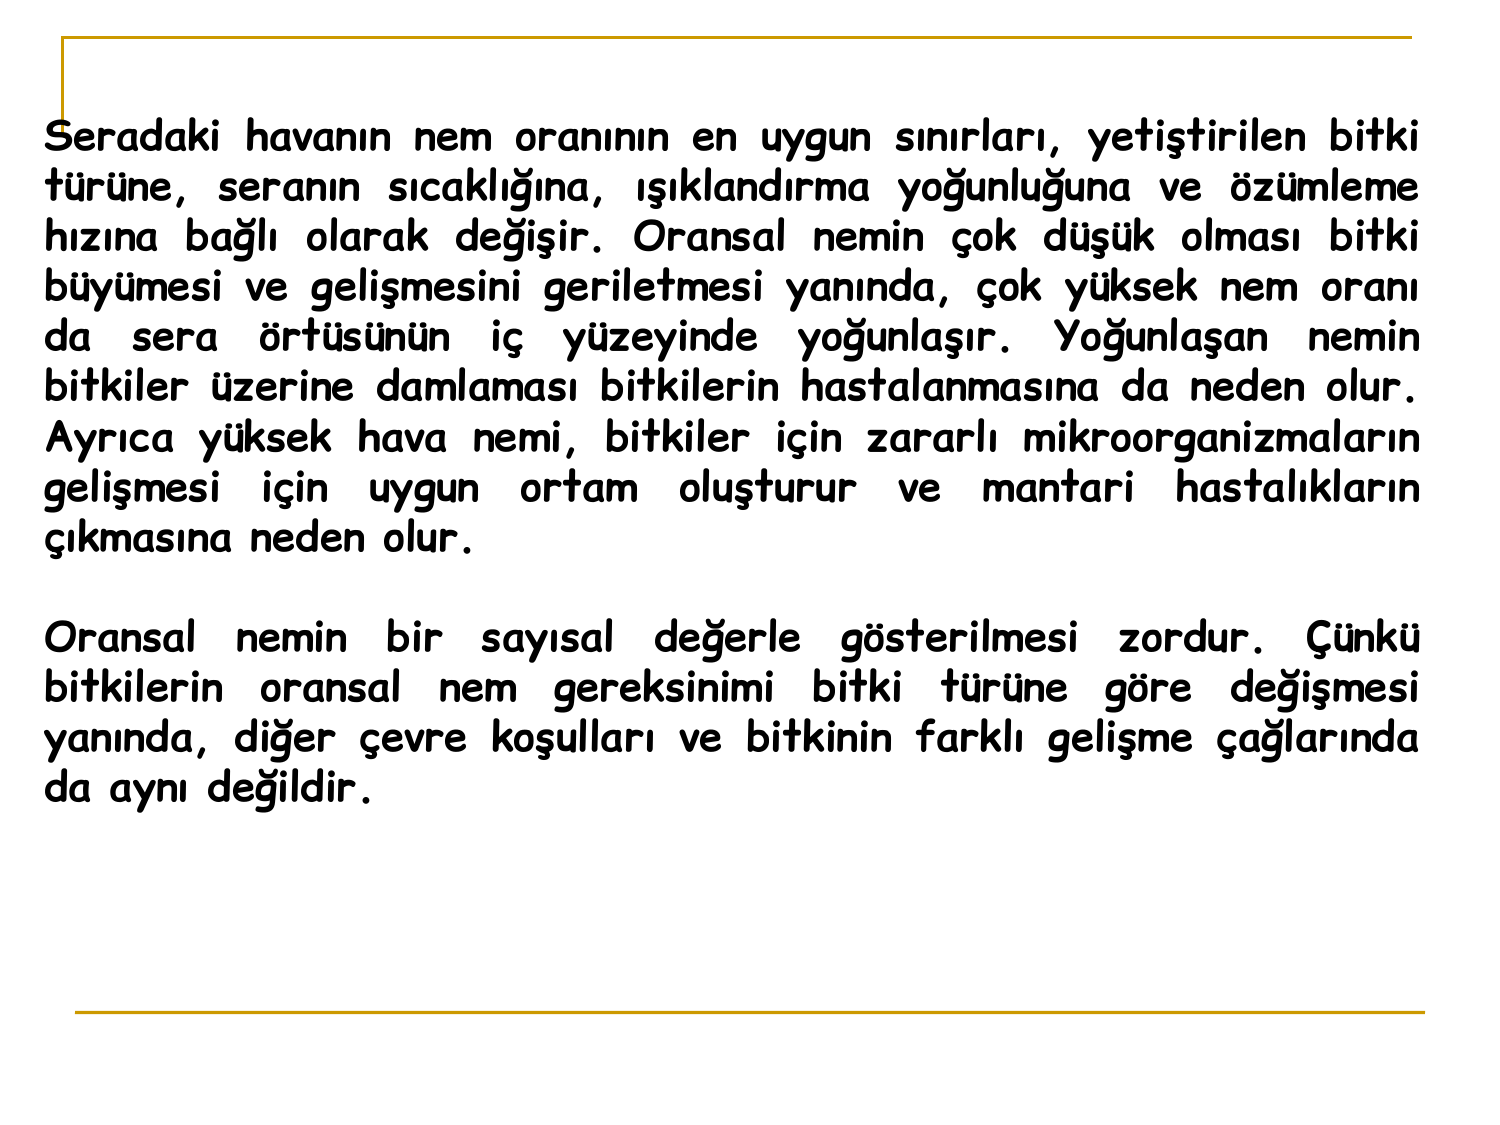

Seradaki havanın nem oranının en uygun sınırları, yetiştirilen bitki türüne, seranın sıcaklığına, ışıklandırma yoğunluğuna ve özümleme hızına bağlı olarak değişir. Oransal nemin çok düşük olması bitki büyümesi ve gelişmesini geriletmesi yanında, çok yüksek nem oranı da sera örtüsünün iç yüzeyinde yoğunlaşır. Yoğunlaşan nemin bitkiler üzerine damlaması bitkilerin hastalanmasına da neden olur. Ayrıca yüksek hava nemi, bitkiler için zararlı mikroorganizmaların gelişmesi için uygun ortam oluşturur ve mantari hastalıkların çıkmasına neden olur.

Oransal nemin bir sayısal değerle gösterilmesi zordur. Çünkü bitkilerin oransal nem gereksinimi bitki türüne göre değişmesi yanında, diğer çevre koşulları ve bitkinin farklı gelişme çağlarında da aynı değildir.